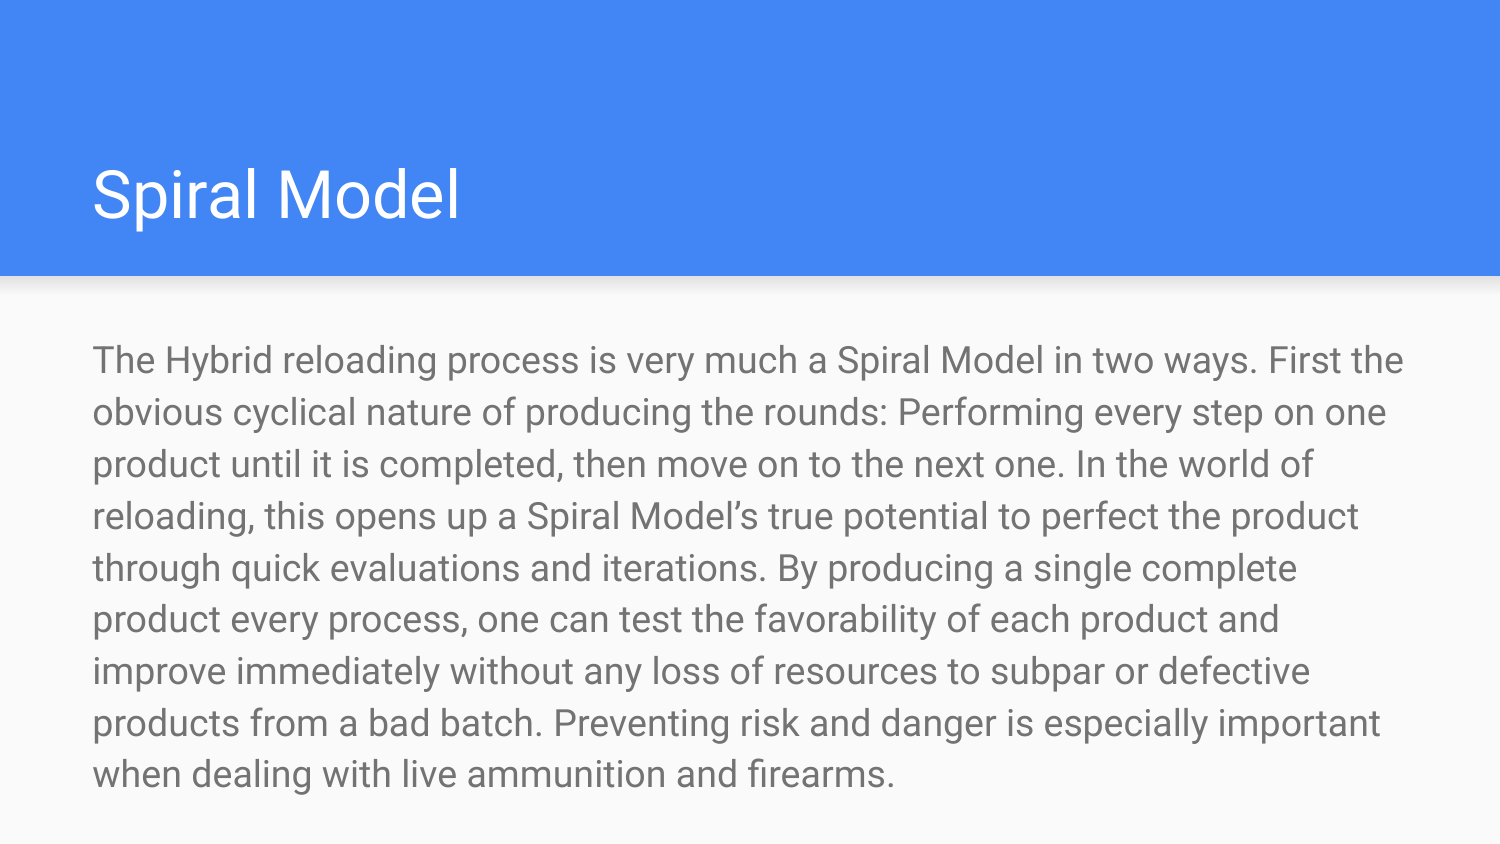

# Spiral Model
The Hybrid reloading process is very much a Spiral Model in two ways. First the obvious cyclical nature of producing the rounds: Performing every step on one product until it is completed, then move on to the next one. In the world of reloading, this opens up a Spiral Model’s true potential to perfect the product through quick evaluations and iterations. By producing a single complete product every process, one can test the favorability of each product and improve immediately without any loss of resources to subpar or defective products from a bad batch. Preventing risk and danger is especially important when dealing with live ammunition and firearms.